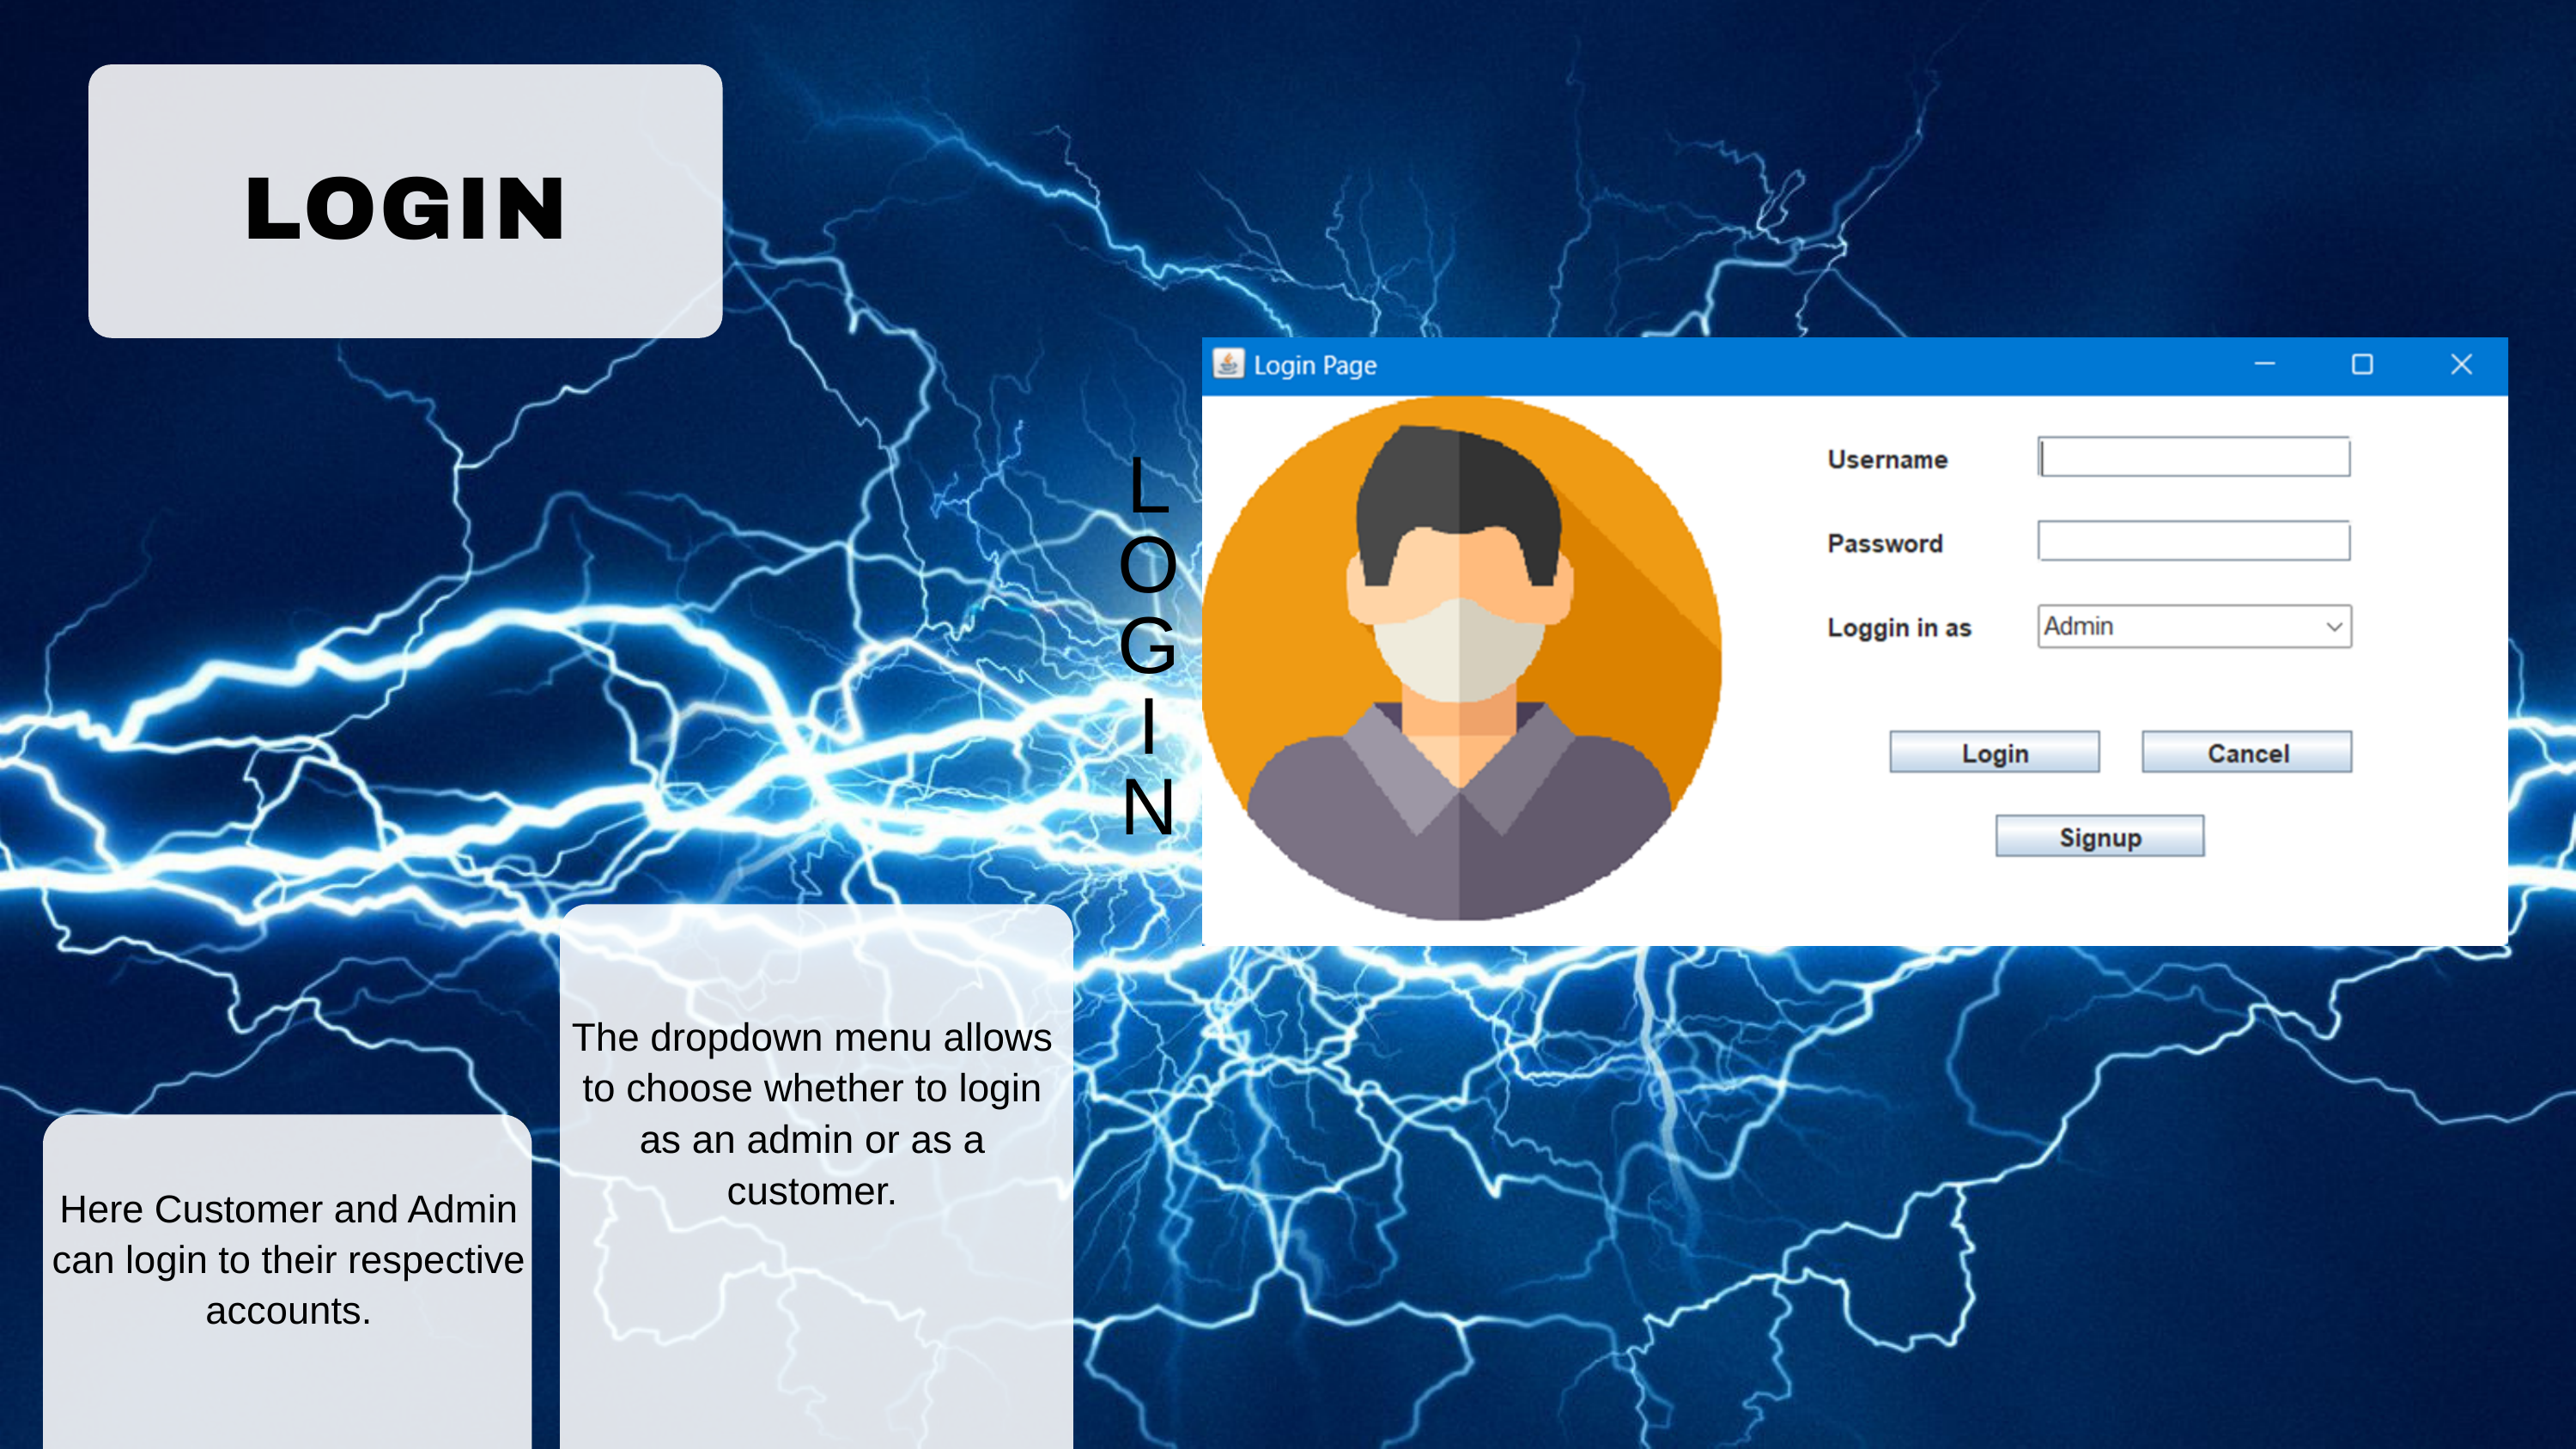

LOGIN

L
O
G
I
N

The dropdown menu allows to choose whether to login as an admin or as a customer.

Here Customer and Admin can login to their respective accounts.